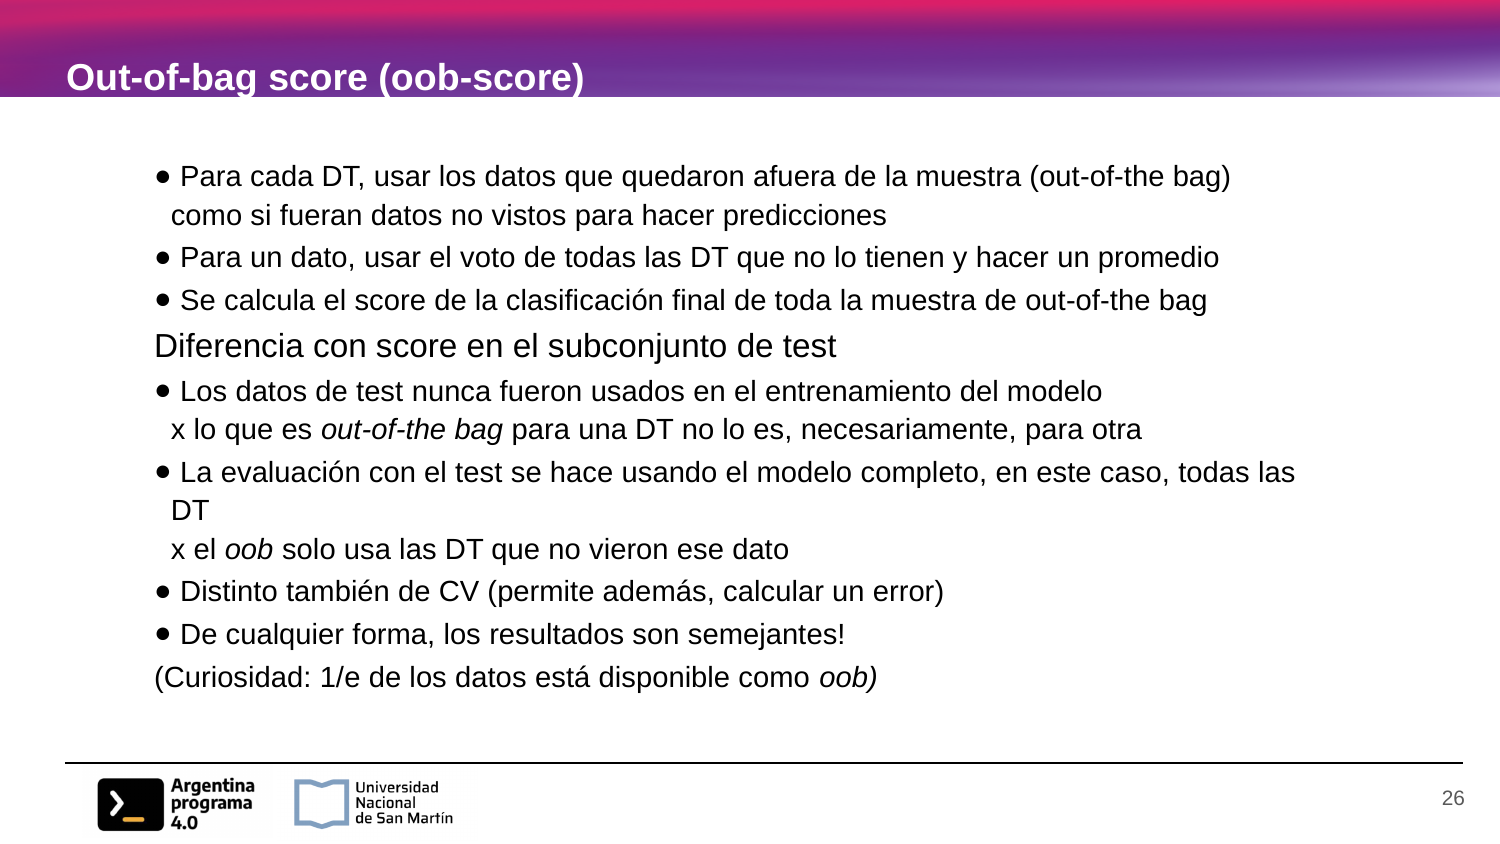

# Out-of-bag score (oob-score)

 Para cada DT, usar los datos que quedaron afuera de la muestra (out-of-the bag) como si fueran datos no vistos para hacer predicciones
 Para un dato, usar el voto de todas las DT que no lo tienen y hacer un promedio
 Se calcula el score de la clasificación final de toda la muestra de out-of-the bag
Diferencia con score en el subconjunto de test
 Los datos de test nunca fueron usados en el entrenamiento del modelo
x lo que es out-of-the bag para una DT no lo es, necesariamente, para otra
 La evaluación con el test se hace usando el modelo completo, en este caso, todas las DT
x el oob solo usa las DT que no vieron ese dato
 Distinto también de CV (permite además, calcular un error)
 De cualquier forma, los resultados son semejantes!
(Curiosidad: 1/e de los datos está disponible como oob)
26